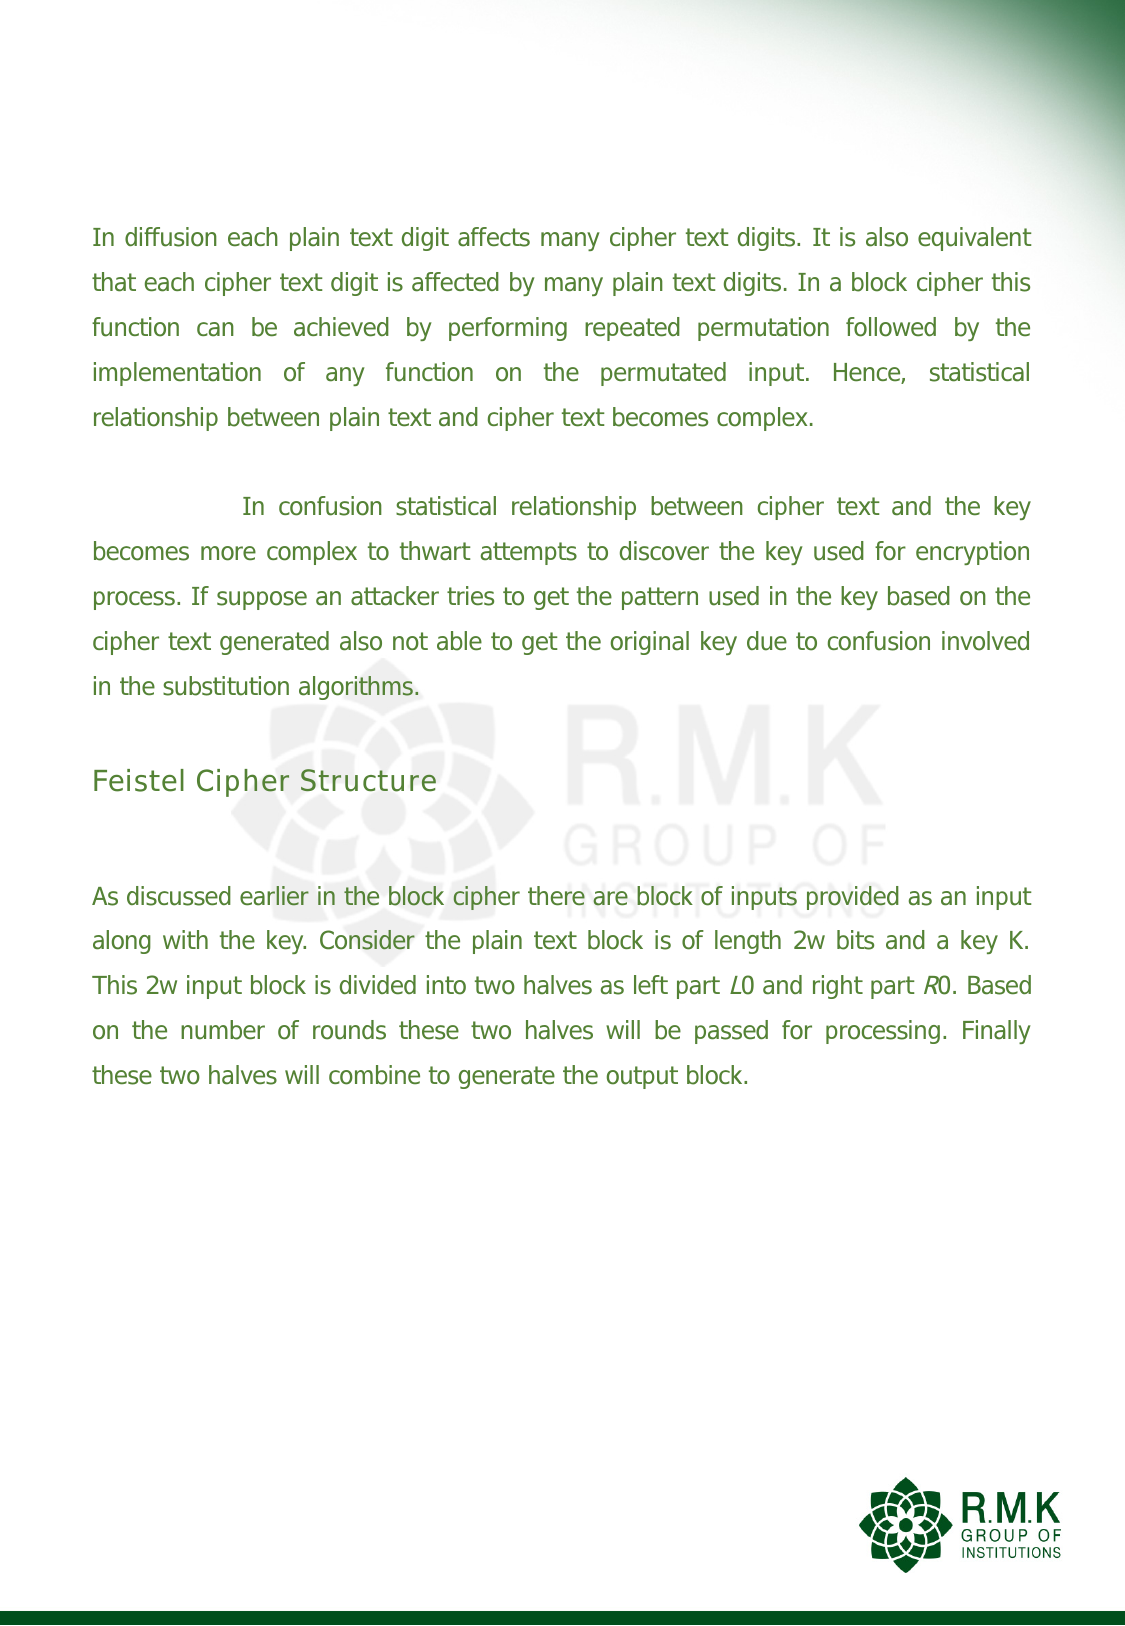

#

In diffusion each plain text digit affects many cipher text digits. It is also equivalent that each cipher text digit is affected by many plain text digits. In a block cipher this function can be achieved by performing repeated permutation followed by the implementation of any function on the permutated input. Hence, statistical relationship between plain text and cipher text becomes complex.

	In confusion statistical relationship between cipher text and the key becomes more complex to thwart attempts to discover the key used for encryption process. If suppose an attacker tries to get the pattern used in the key based on the cipher text generated also not able to get the original key due to confusion involved in the substitution algorithms.

Feistel Cipher Structure

As discussed earlier in the block cipher there are block of inputs provided as an input along with the key. Consider the plain text block is of length 2w bits and a key K. This 2w input block is divided into two halves as left part L0 and right part R0. Based on the number of rounds these two halves will be passed for processing. Finally these two halves will combine to generate the output block.

As depicted in the diagram above, all the rounds will have the same structure.